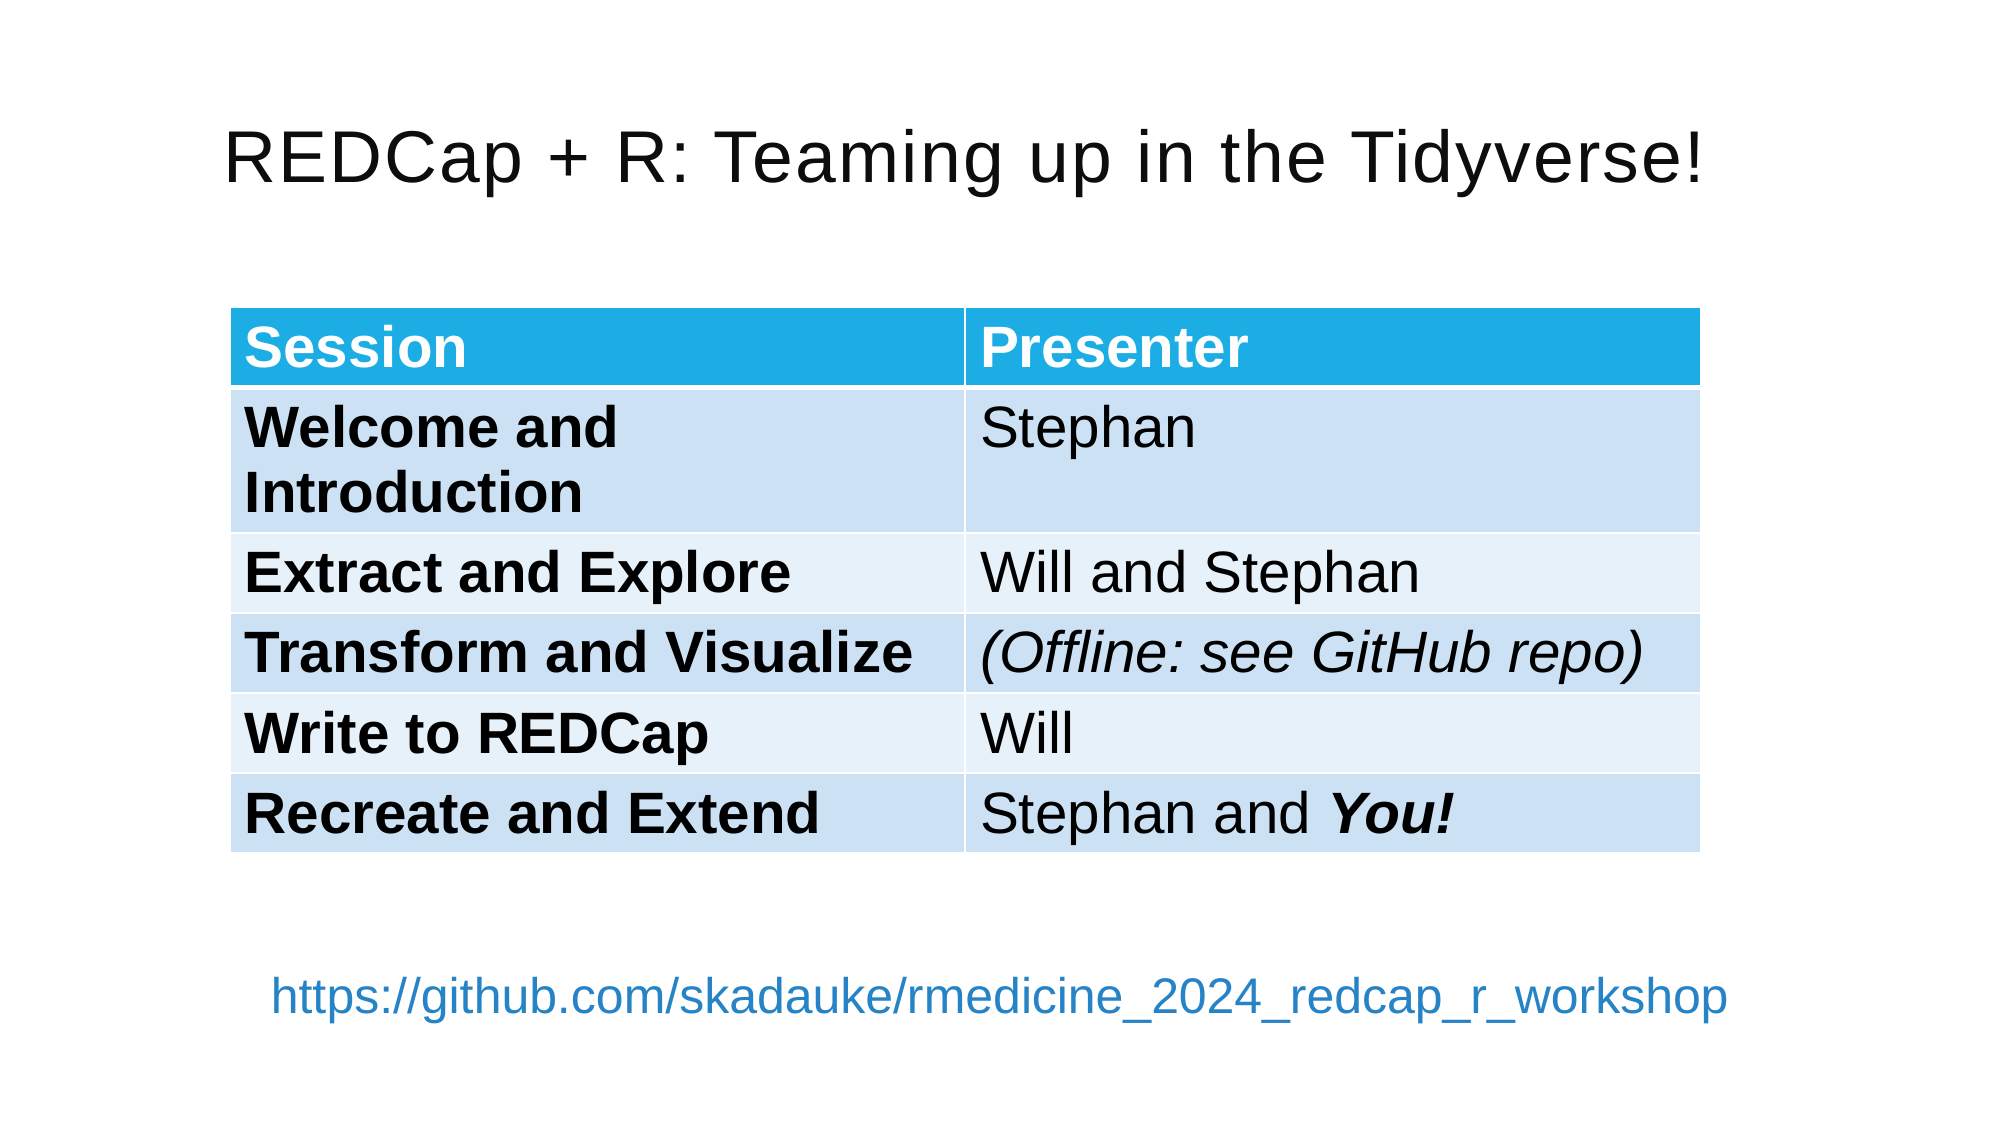

# REDCap + R: Teaming up in the Tidyverse!
| Session | Presenter |
| --- | --- |
| Welcome and Introduction | Stephan |
| Extract and Explore | Will and Stephan |
| Transform and Visualize | (Offline: see GitHub repo) |
| Write to REDCap | Will |
| Recreate and Extend | Stephan and You! |
https://github.com/skadauke/rmedicine_2024_redcap_r_workshop